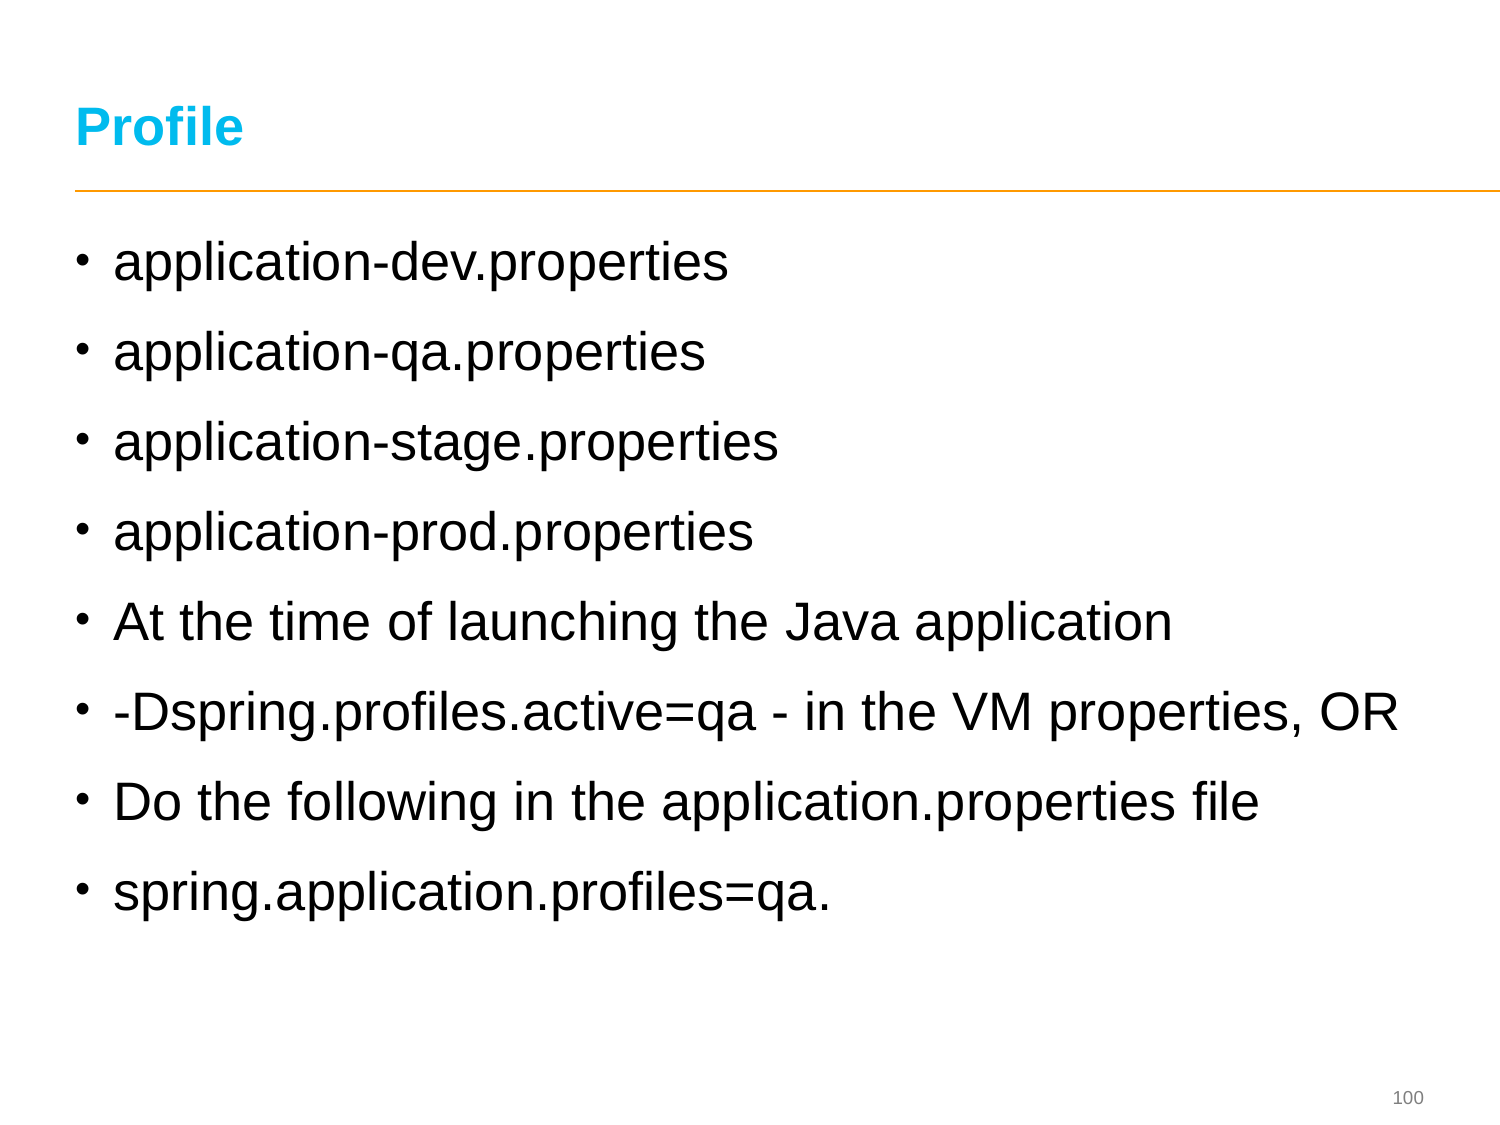

# Profile
application-dev.properties
application-qa.properties
application-stage.properties
application-prod.properties
At the time of launching the Java application
-Dspring.profiles.active=qa - in the VM properties, OR
Do the following in the application.properties file
spring.application.profiles=qa.